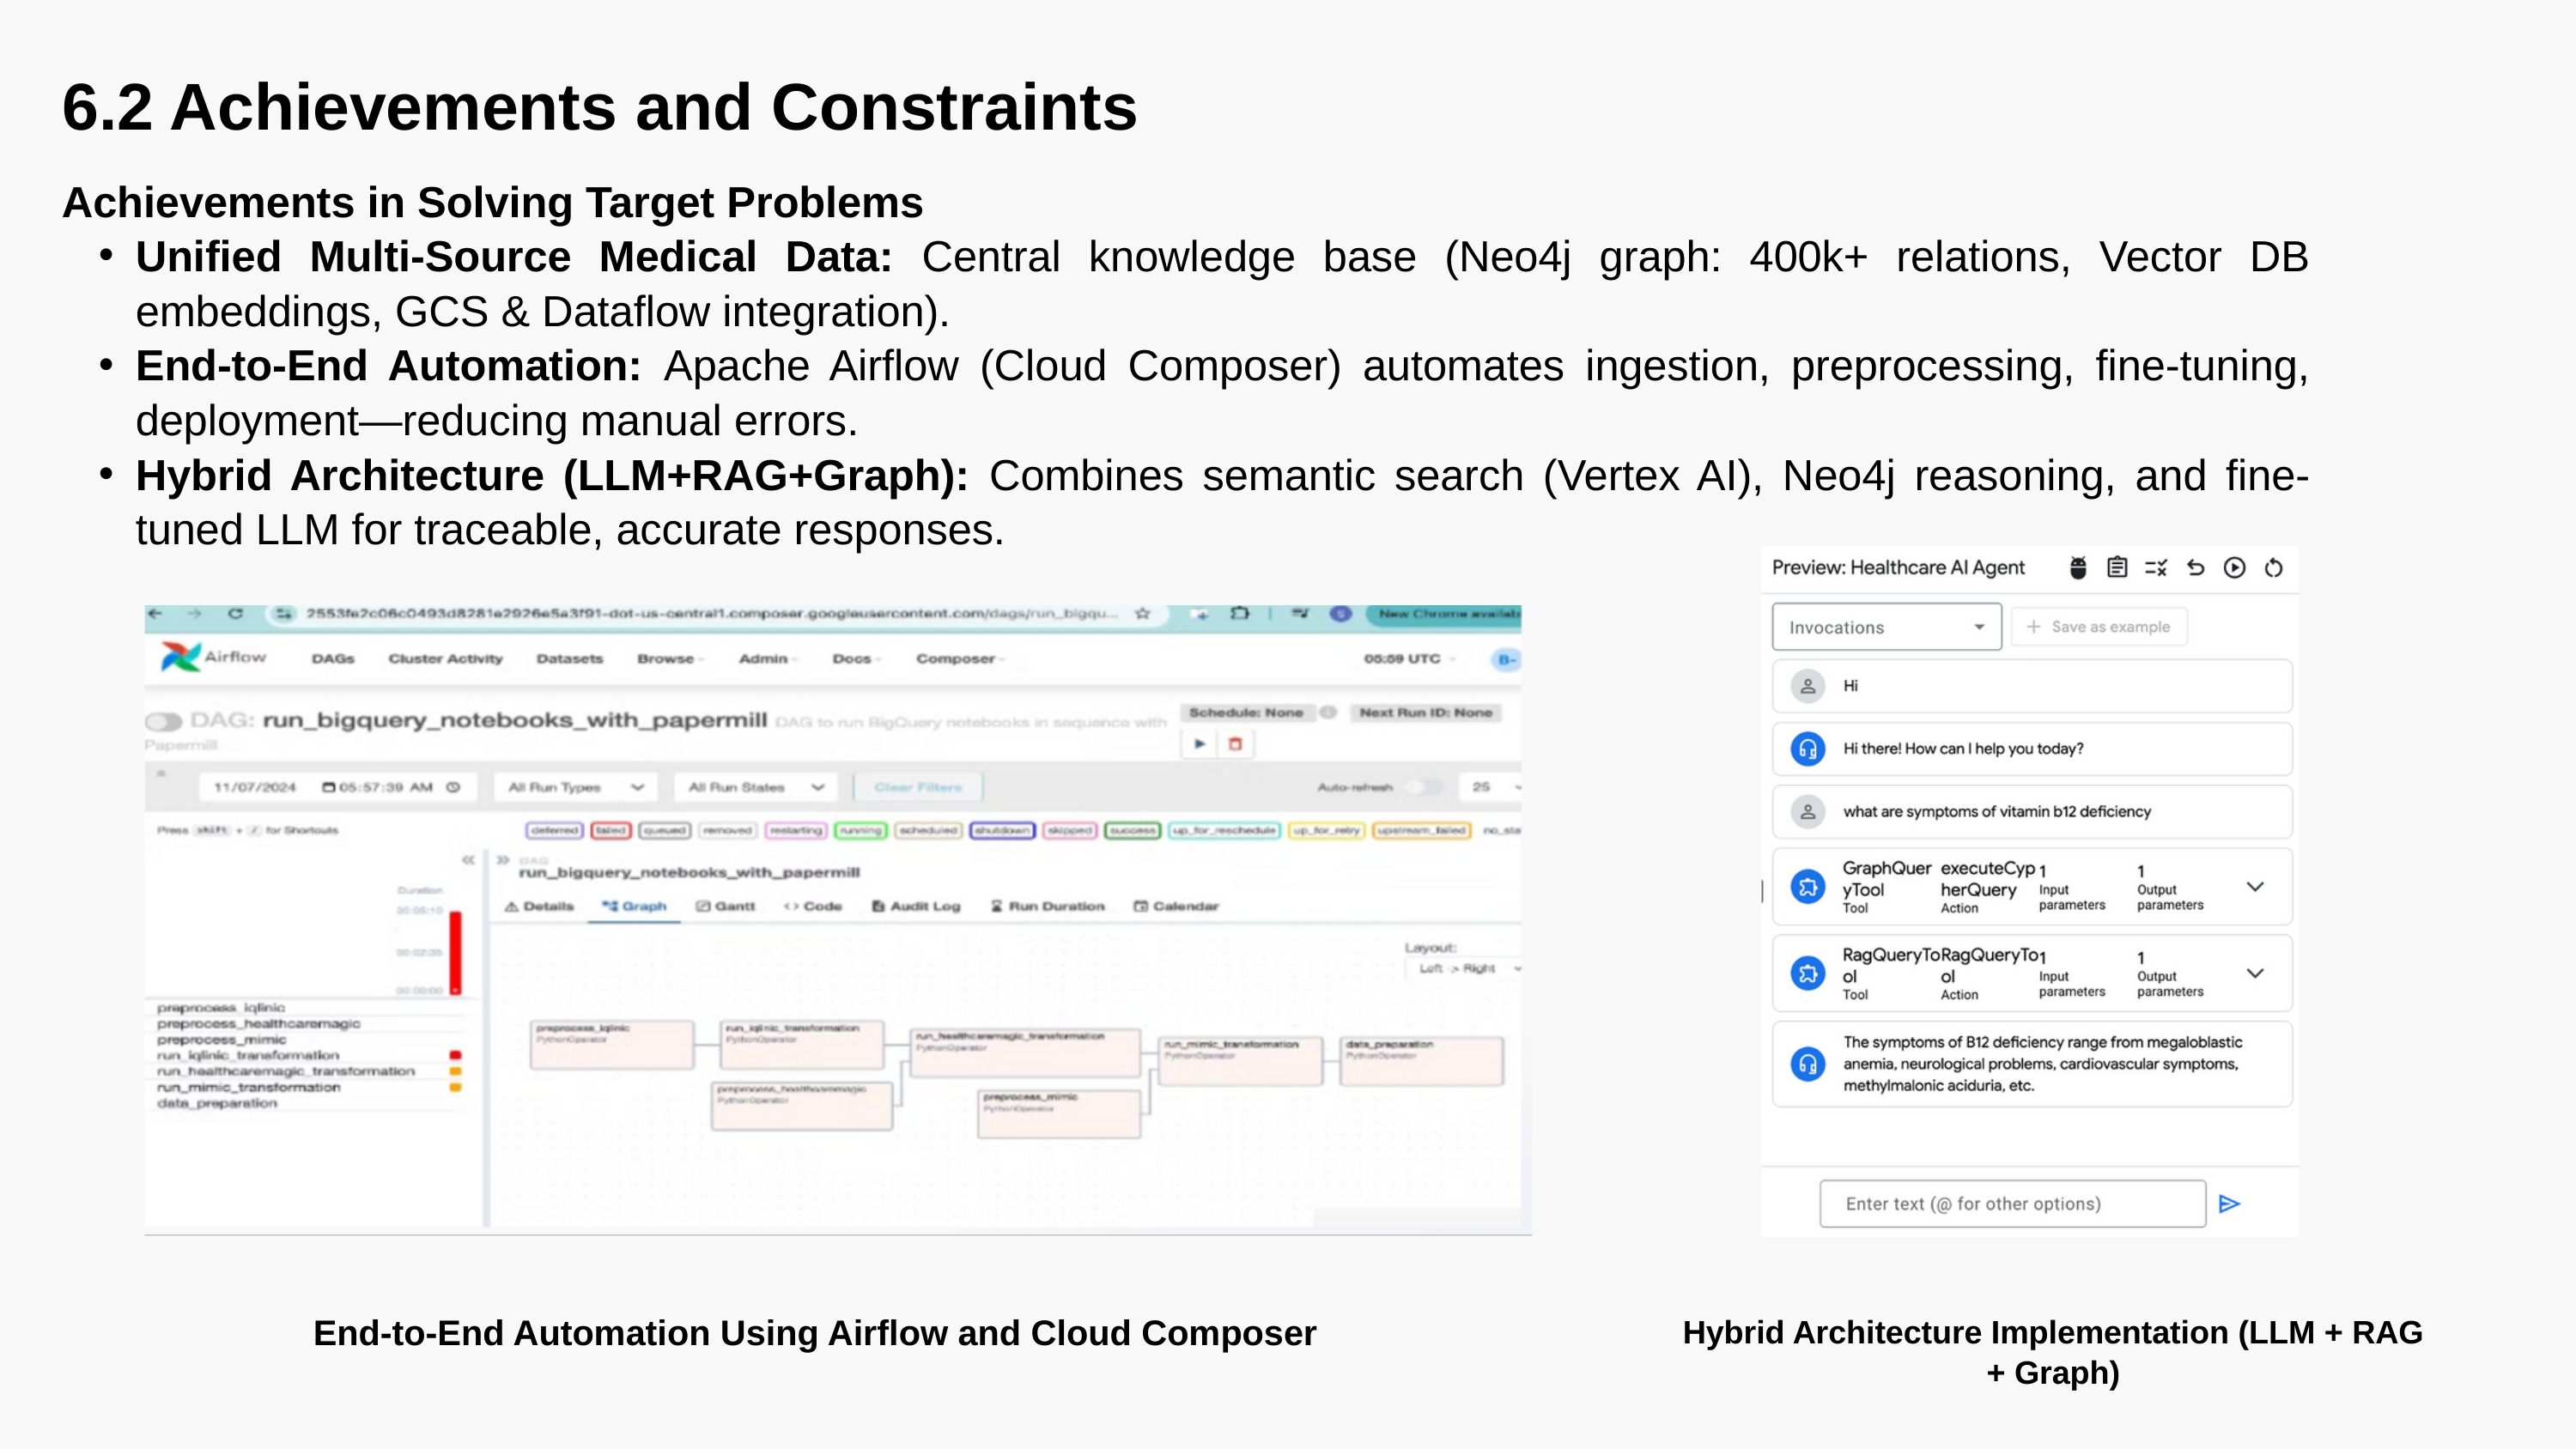

6.2 Achievements and Constraints
Achievements in Solving Target Problems
Unified Multi-Source Medical Data: Central knowledge base (Neo4j graph: 400k+ relations, Vector DB embeddings, GCS & Dataflow integration).
End-to-End Automation: Apache Airflow (Cloud Composer) automates ingestion, preprocessing, fine-tuning, deployment—reducing manual errors.
Hybrid Architecture (LLM+RAG+Graph): Combines semantic search (Vertex AI), Neo4j reasoning, and fine-tuned LLM for traceable, accurate responses.

End-to-End Automation Using Airflow and Cloud Composer
Hybrid Architecture Implementation (LLM + RAG + Graph)